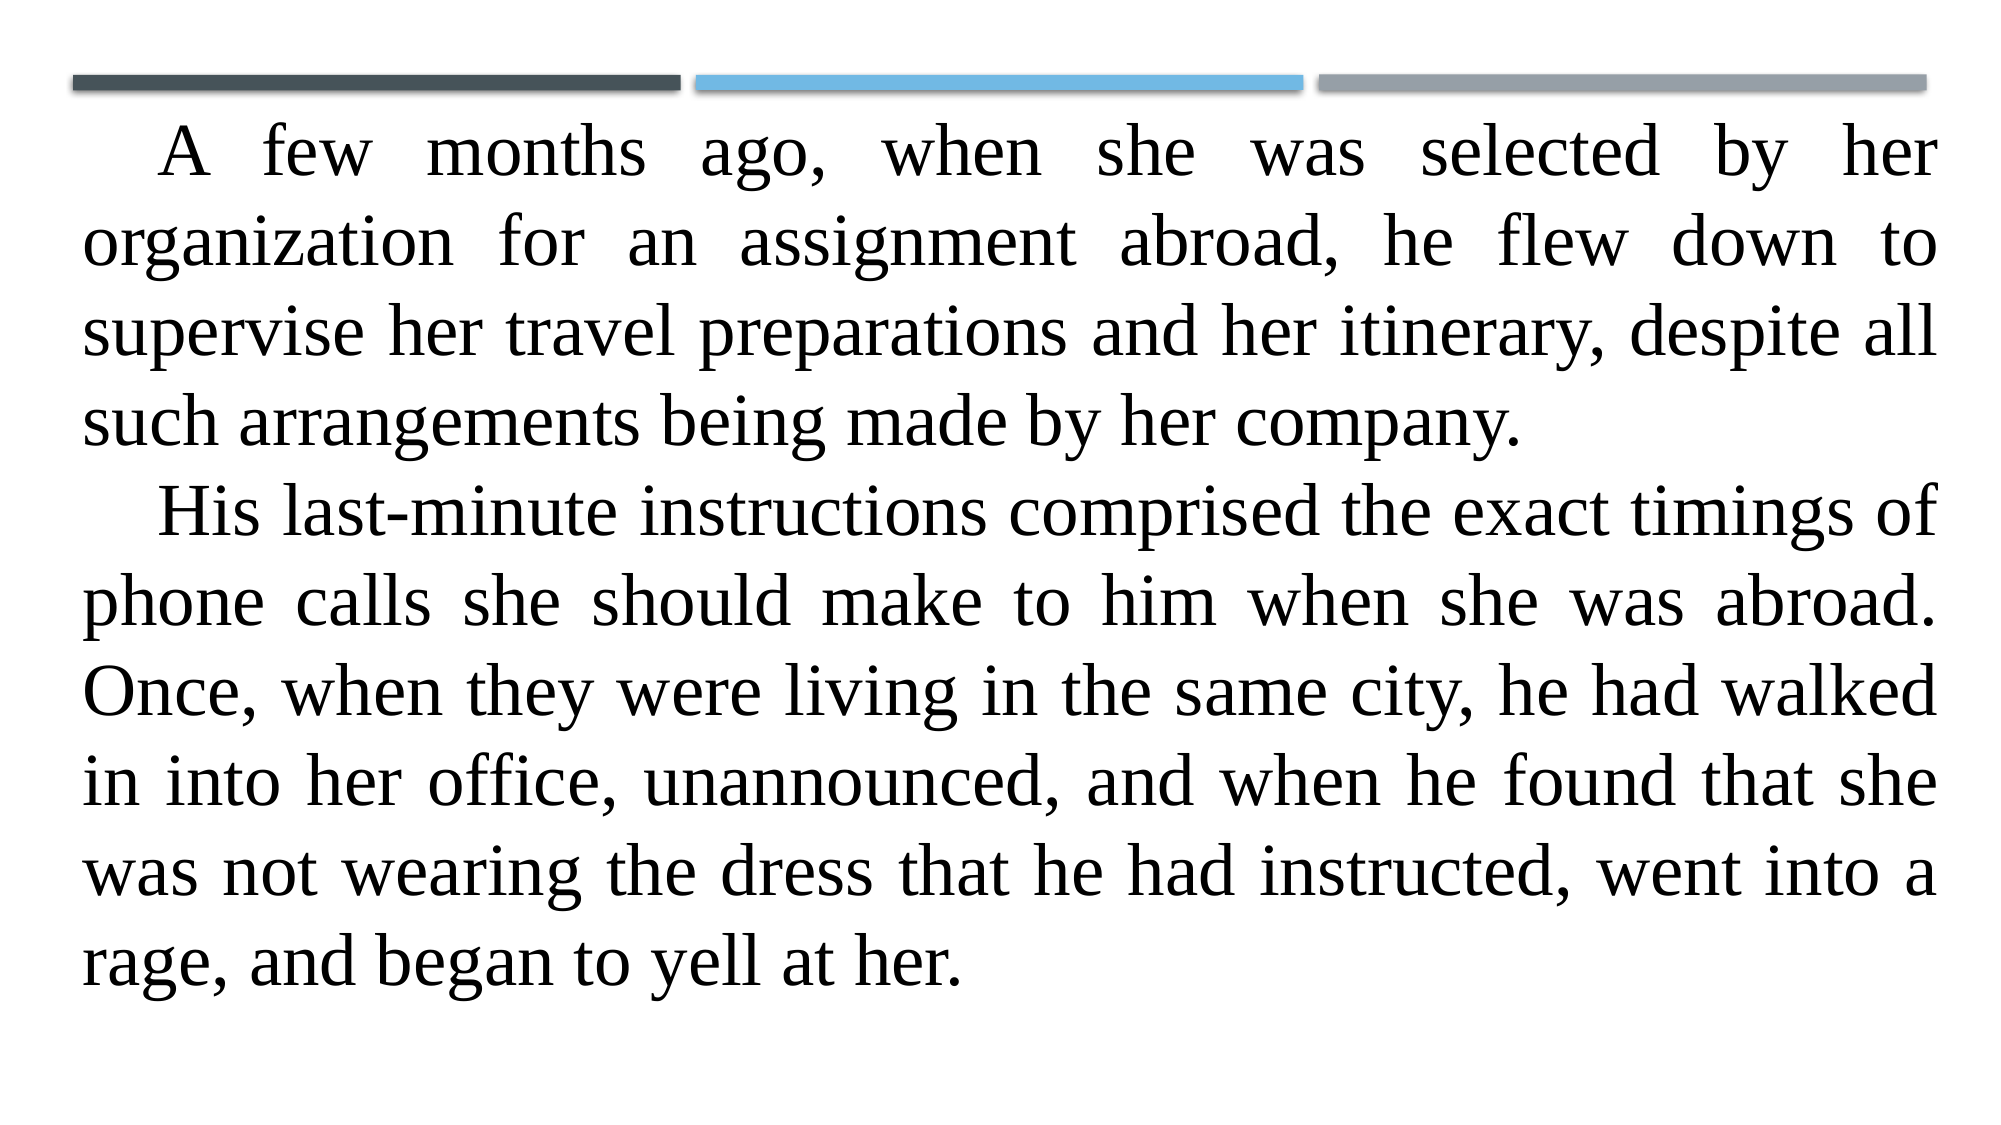

A few months ago, when she was selected by her organization for an assignment abroad, he flew down to supervise her travel preparations and her itinerary, despite all such arrangements being made by her company.
His last-minute instructions comprised the exact timings of phone calls she should make to him when she was abroad. Once, when they were living in the same city, he had walked in into her office, unannounced, and when he found that she was not wearing the dress that he had instructed, went into a rage, and began to yell at her.